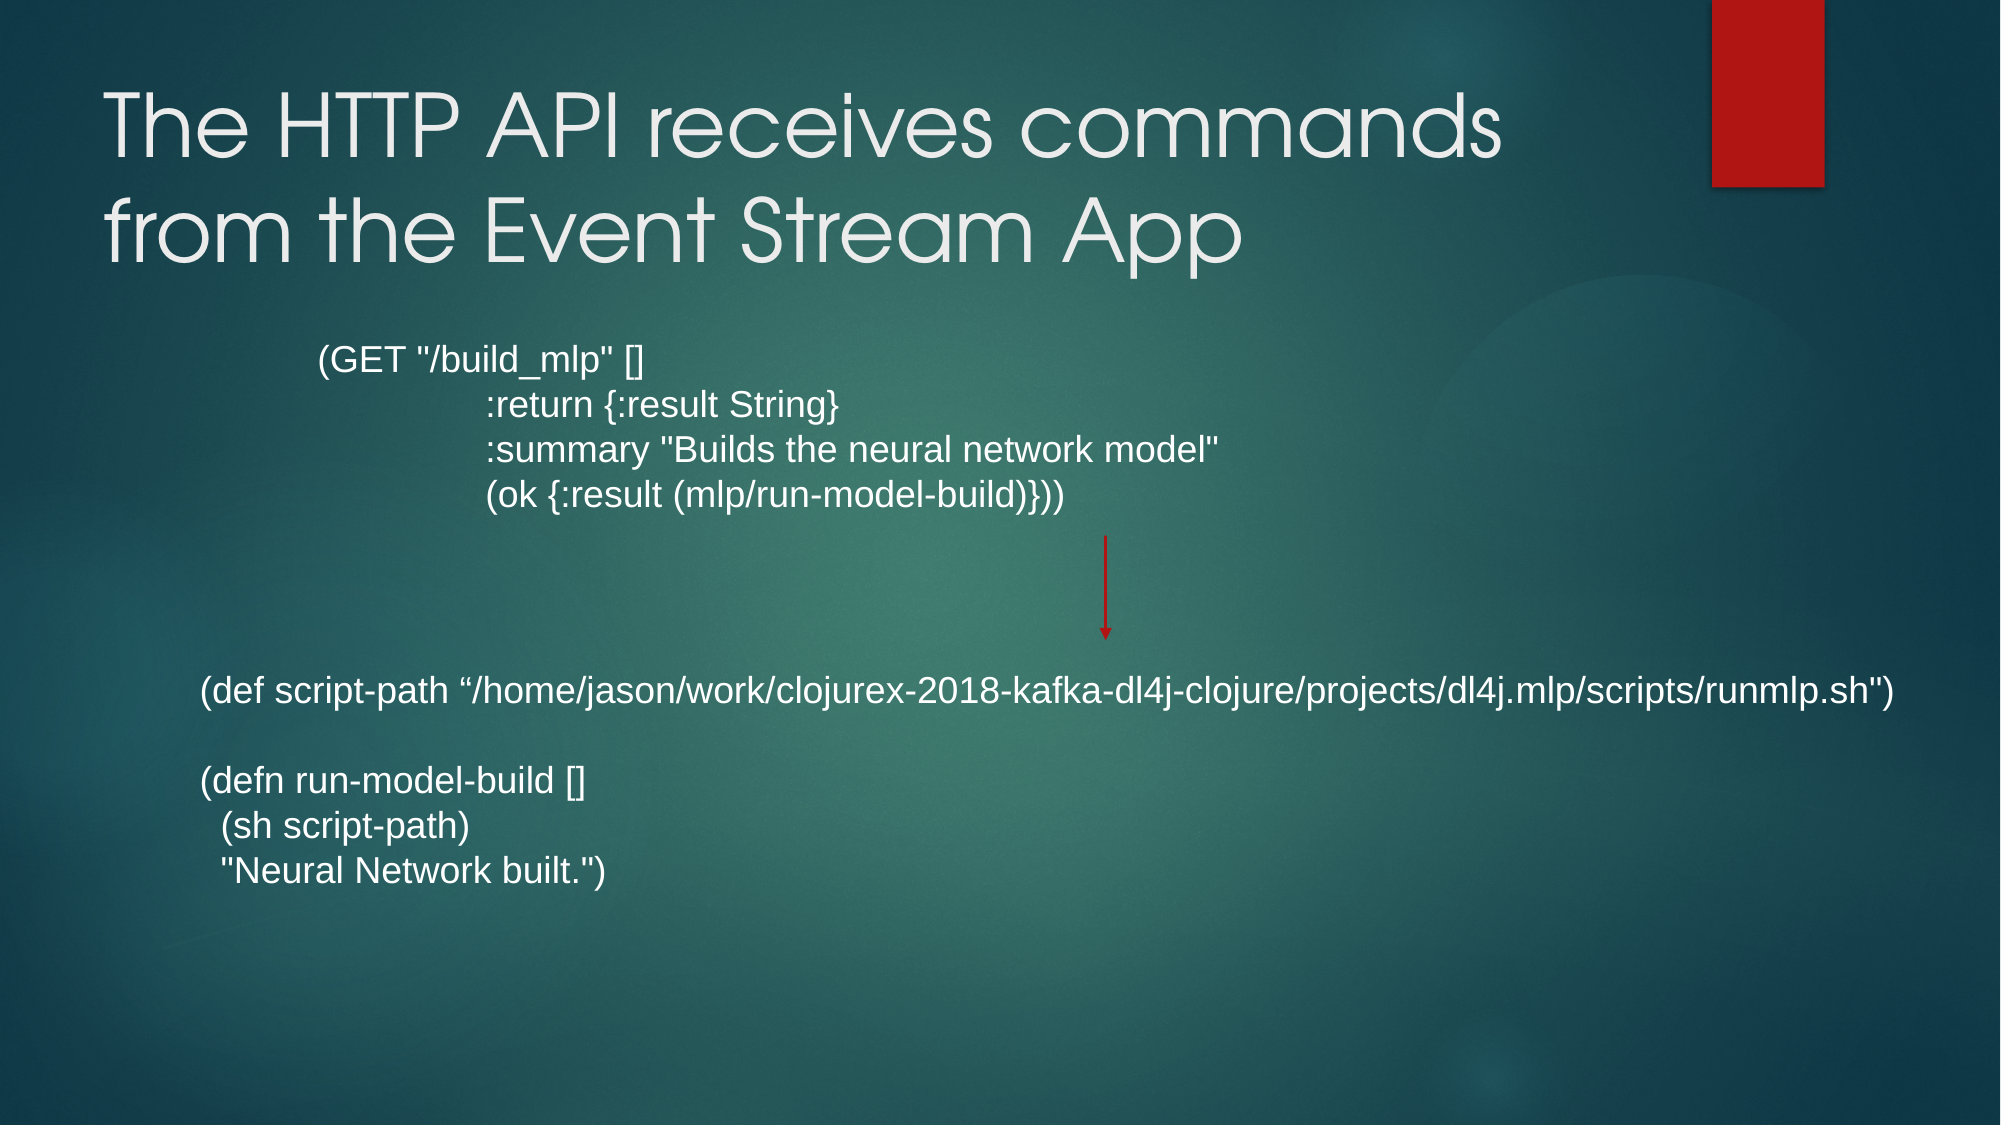

# The HTTP API receives commands from the Event Stream App
 (GET "/build_mlp" []
                 :return {:result String}
                 :summary "Builds the neural network model"
                 (ok {:result (mlp/run-model-build)}))

(def script-path “/home/jason/work/clojurex-2018-kafka-dl4j-clojure/projects/dl4j.mlp/scripts/runmlp.sh")

(defn run-model-build []
  (sh script-path)
  "Neural Network built.")